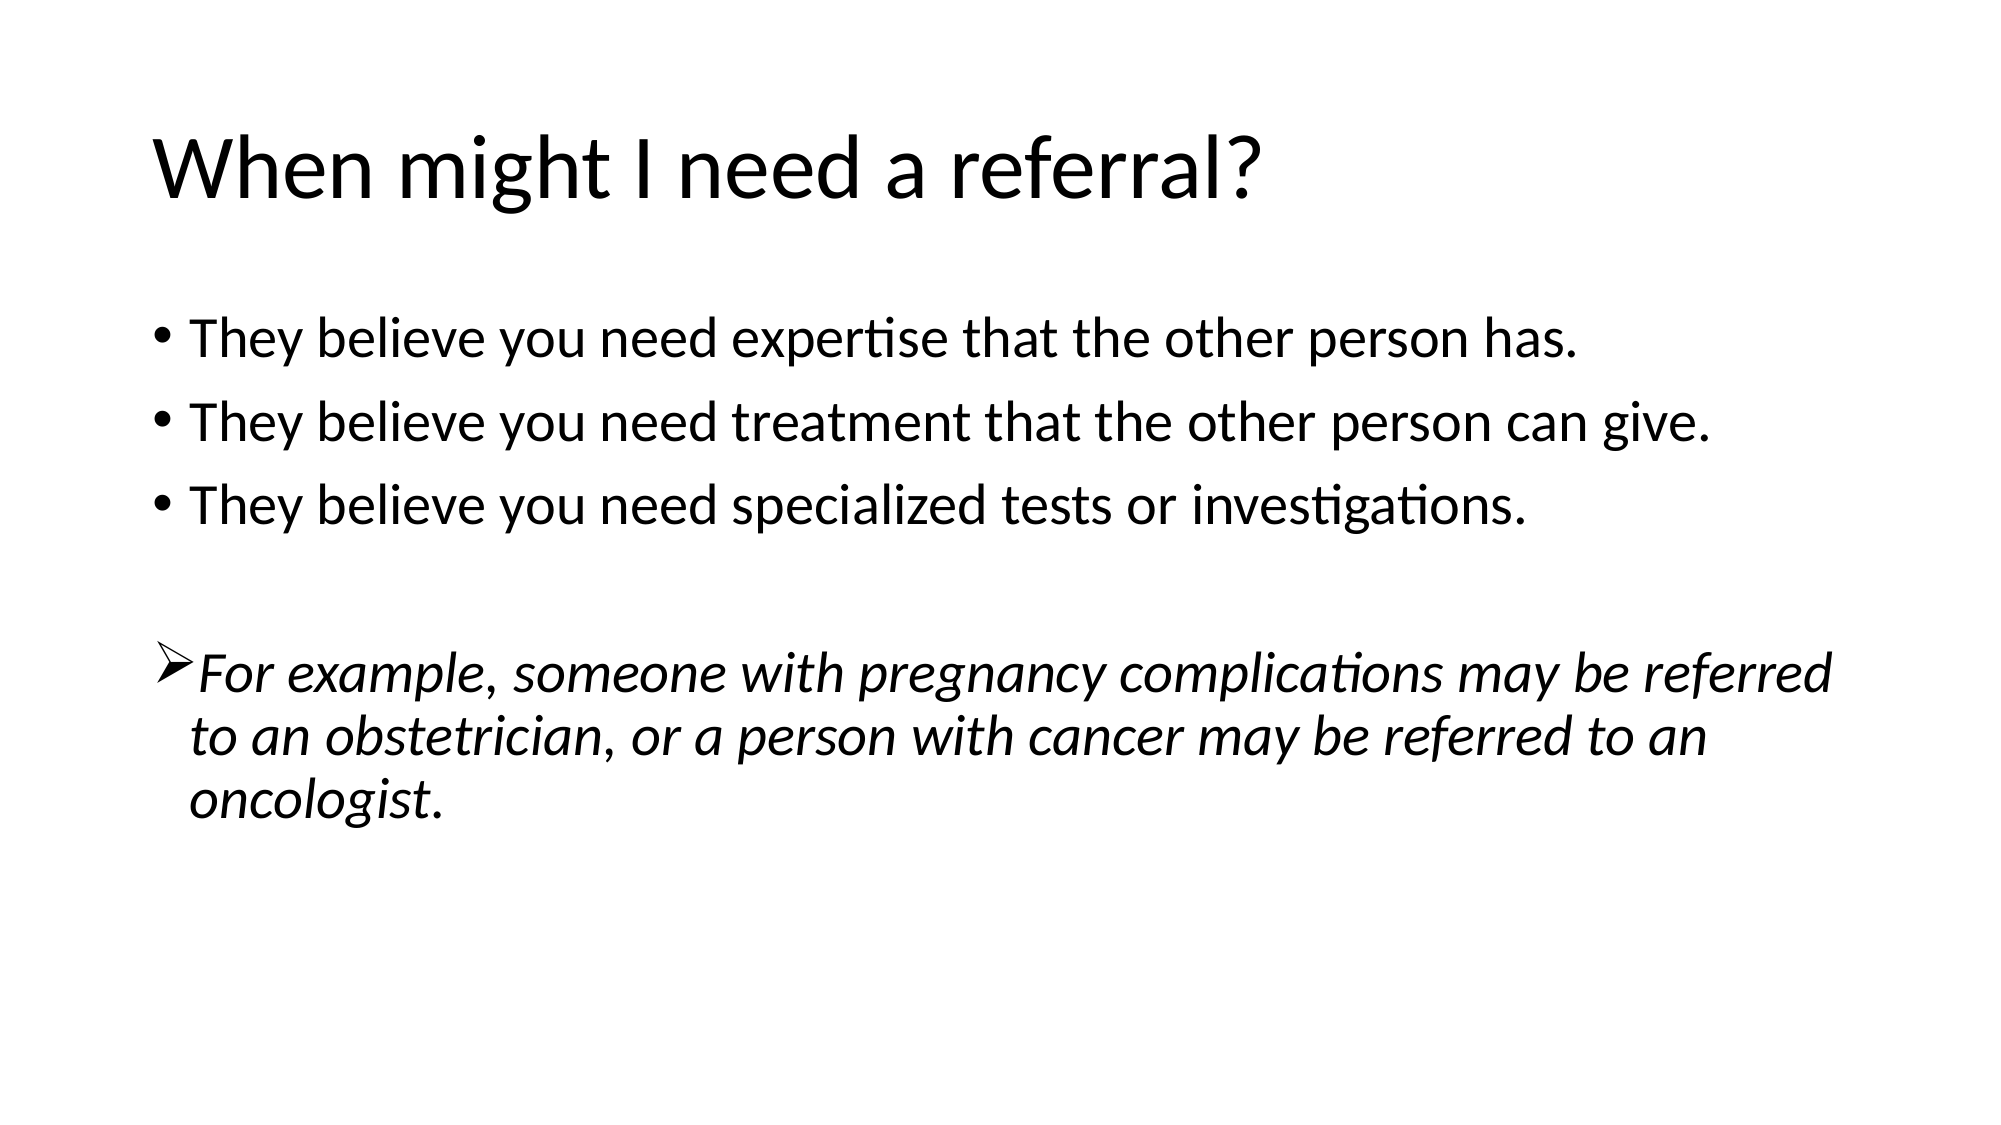

# When might I need a referral?
They believe you need expertise that the other person has.
They believe you need treatment that the other person can give.
They believe you need specialized tests or investigations.

For example, someone with pregnancy complications may be referred to an obstetrician, or a person with cancer may be referred to an oncologist.